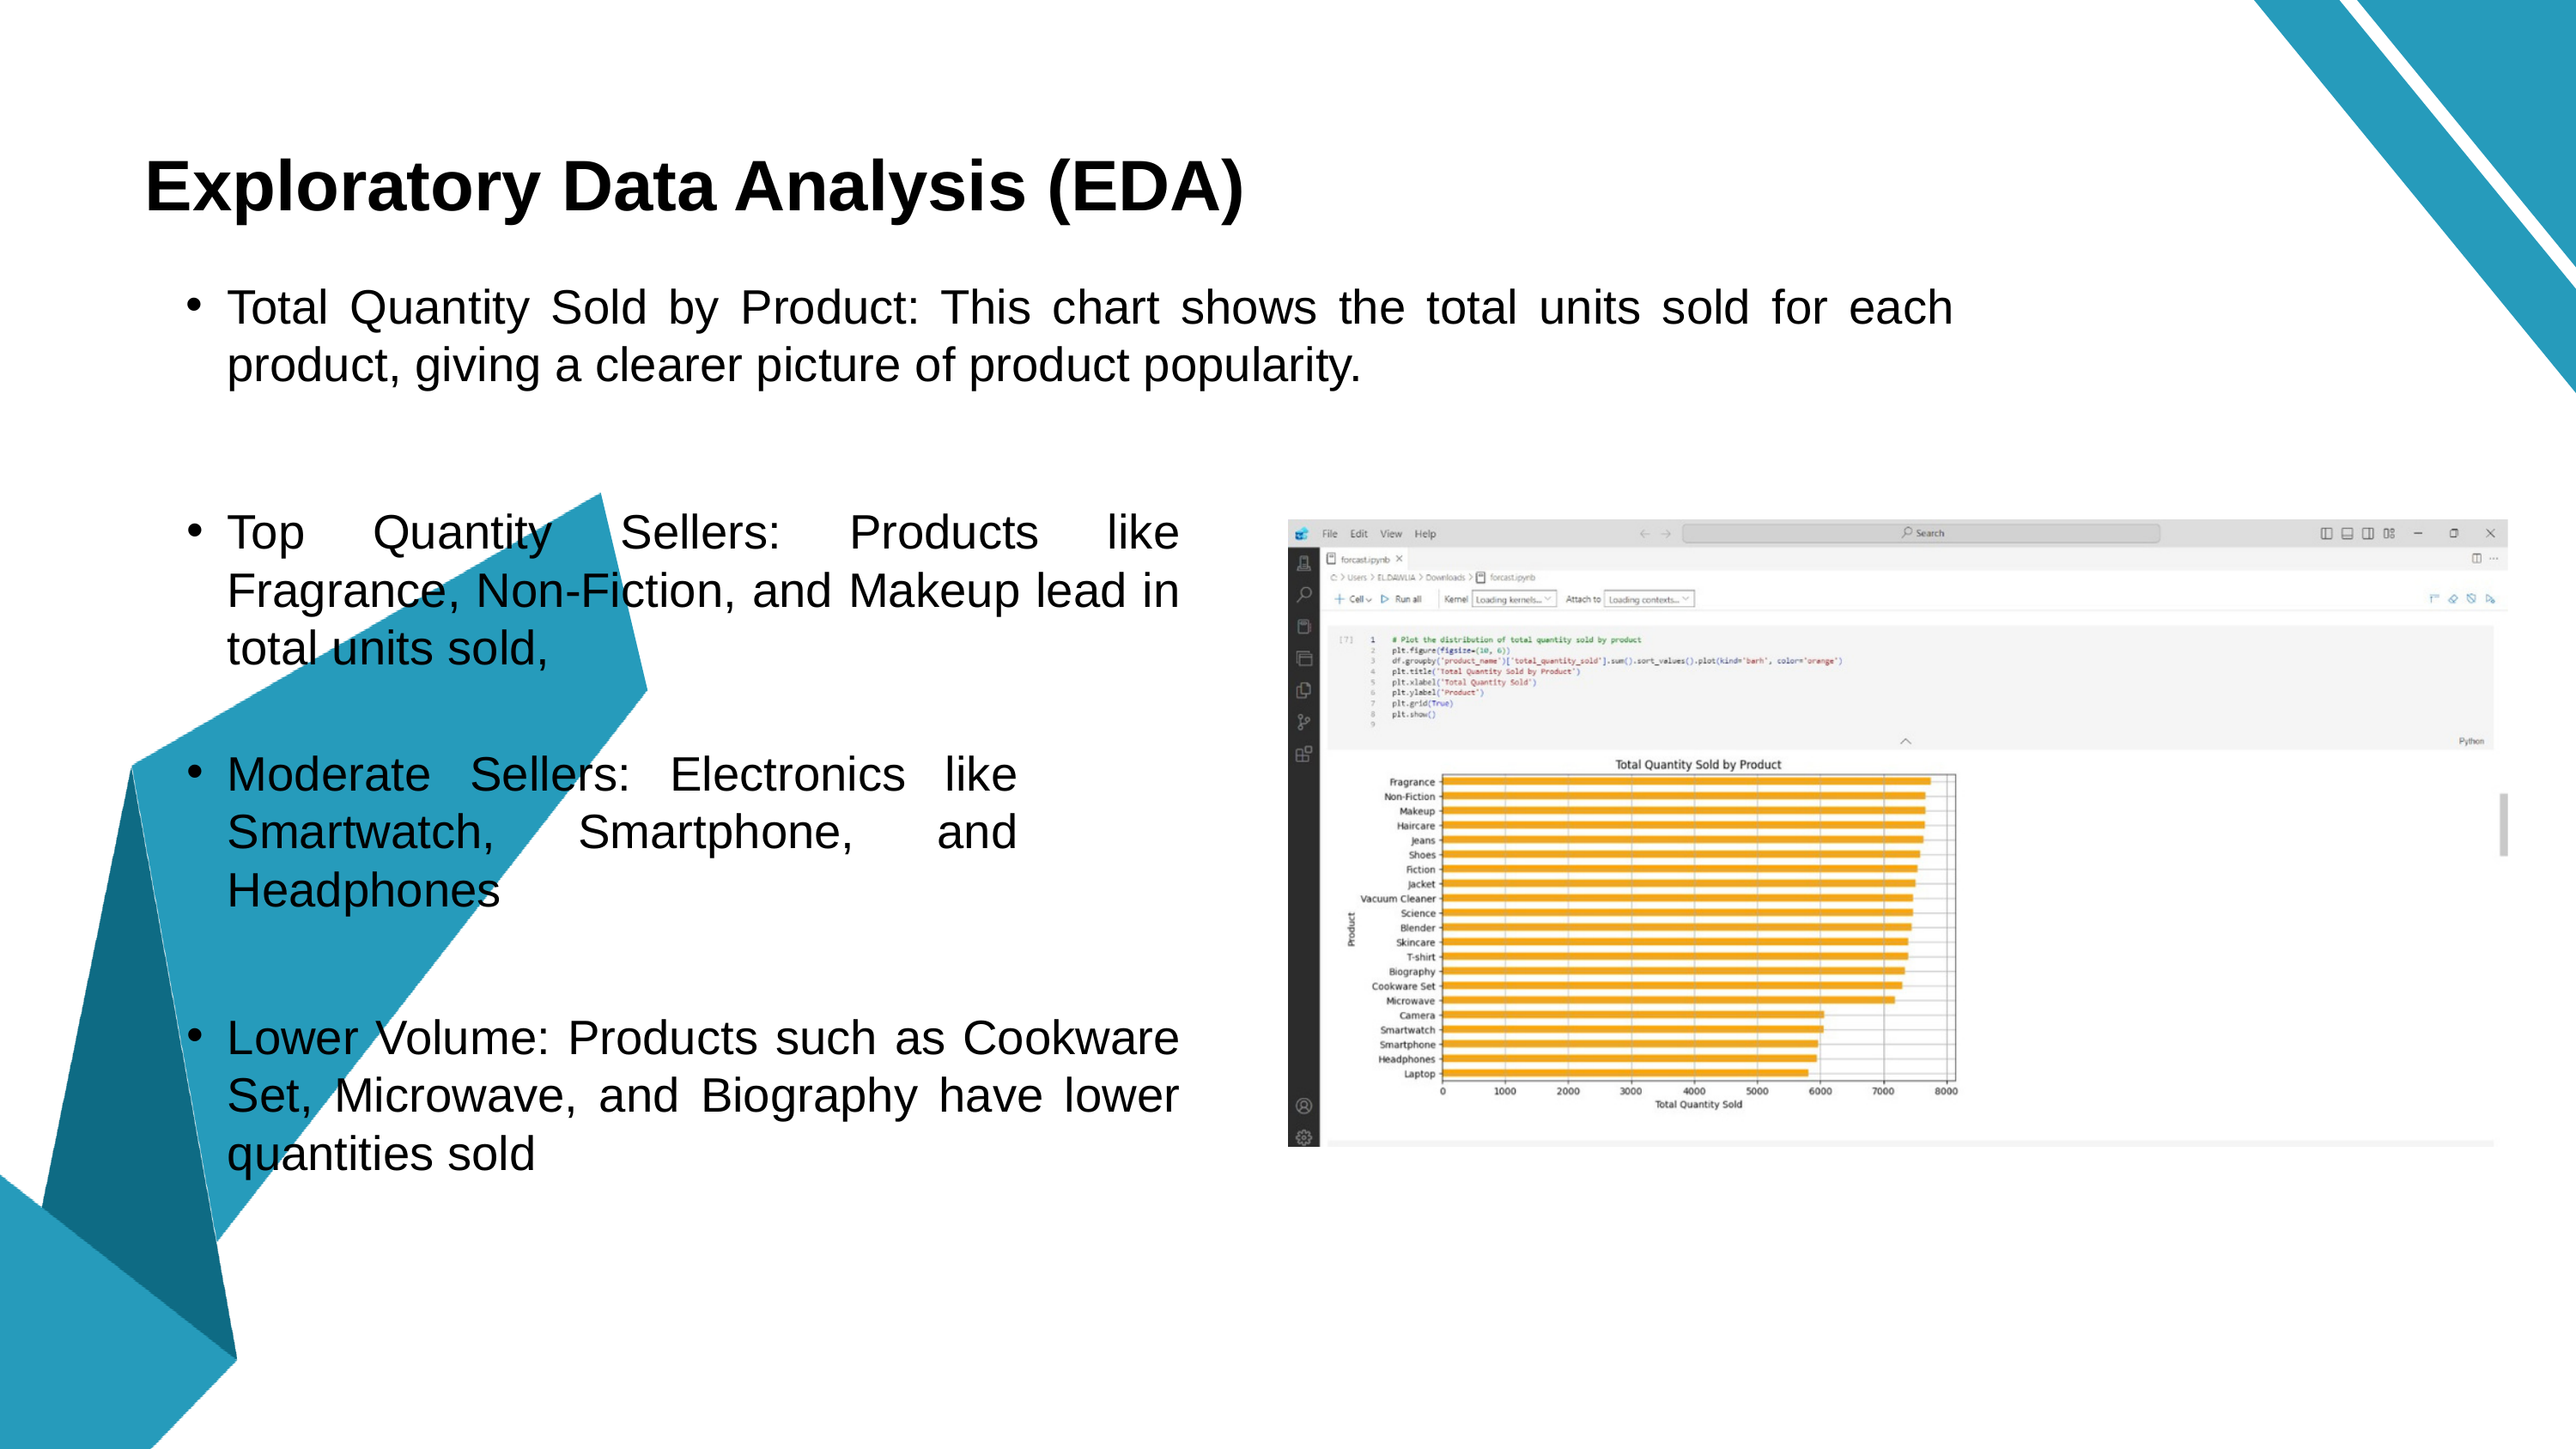

Exploratory Data Analysis (EDA)
Total Quantity Sold by Product: This chart shows the total units sold for each product, giving a clearer picture of product popularity.
Top Quantity Sellers: Products like Fragrance, Non-Fiction, and Makeup lead in total units sold,

Moderate Sellers: Electronics like Smartwatch, Smartphone, and Headphones
Lower Volume: Products such as Cookware Set, Microwave, and Biography have lower quantities sold